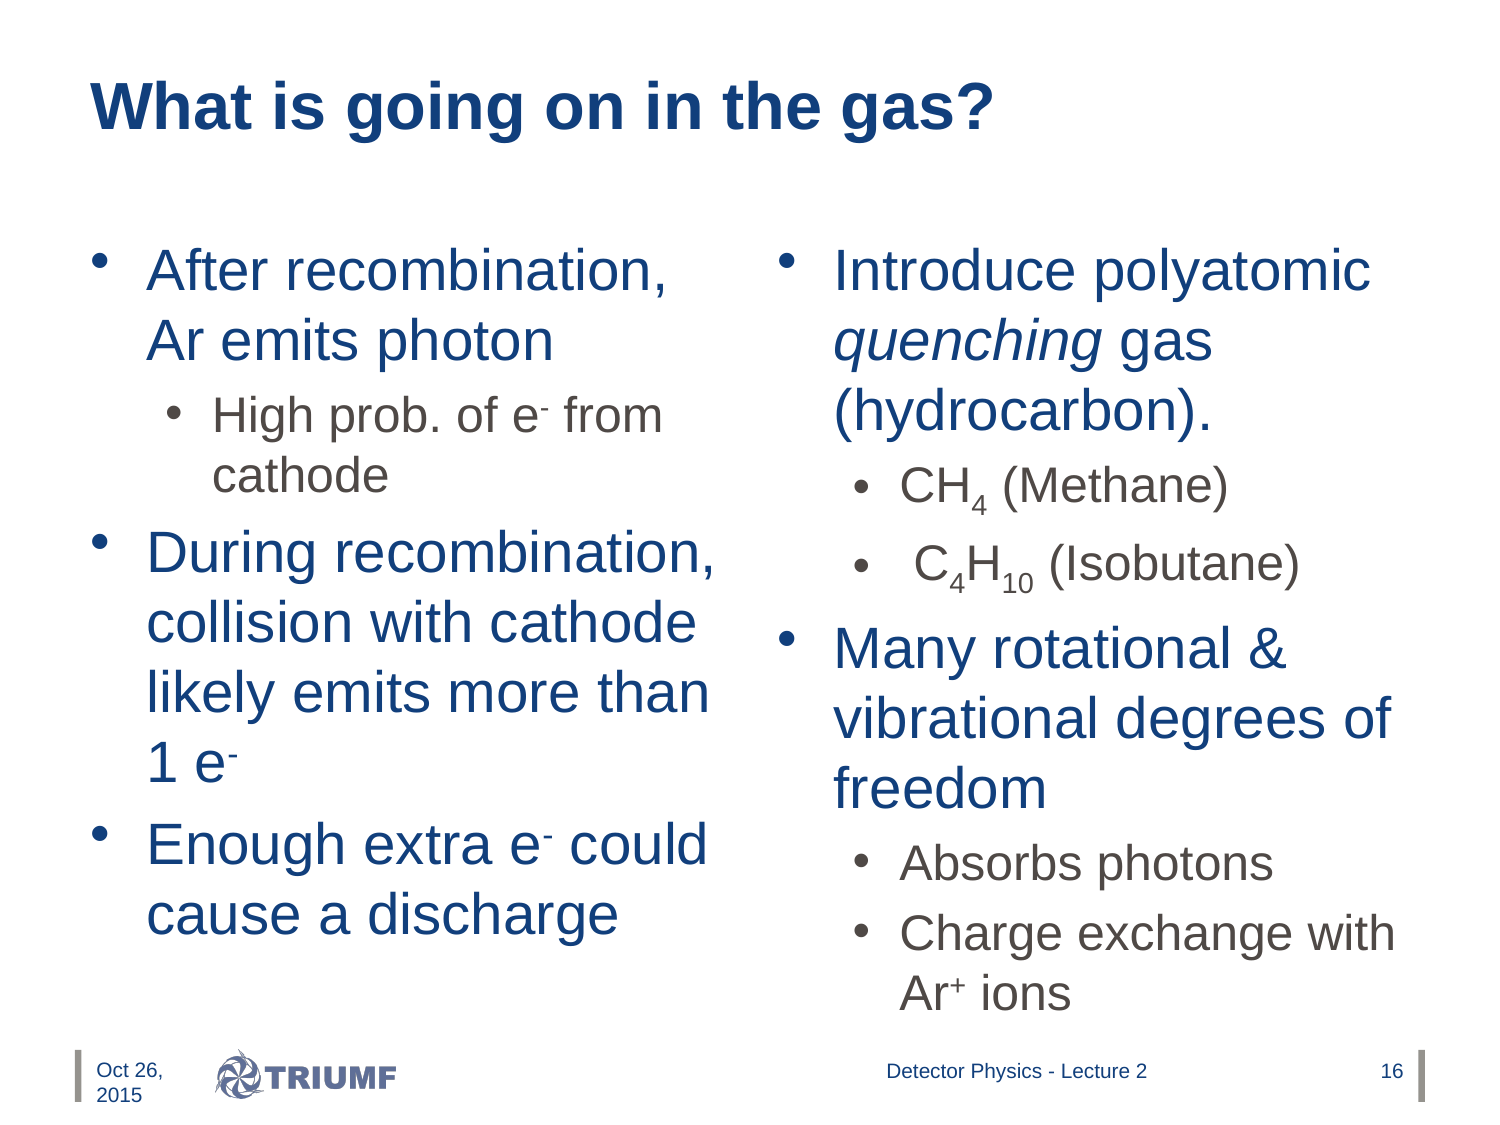

# What is going on in the gas?
After recombination, Ar emits photon
High prob. of e- from cathode
During recombination, collision with cathode likely emits more than 1 e-
Enough extra e- could cause a discharge

Introduce polyatomic quenching gas (hydrocarbon).
CH4 (Methane)
 C4H10 (Isobutane)
Many rotational & vibrational degrees of freedom
Absorbs photons
Charge exchange with Ar+ ions
Oct 26, 2015
Detector Physics - Lecture 2
16